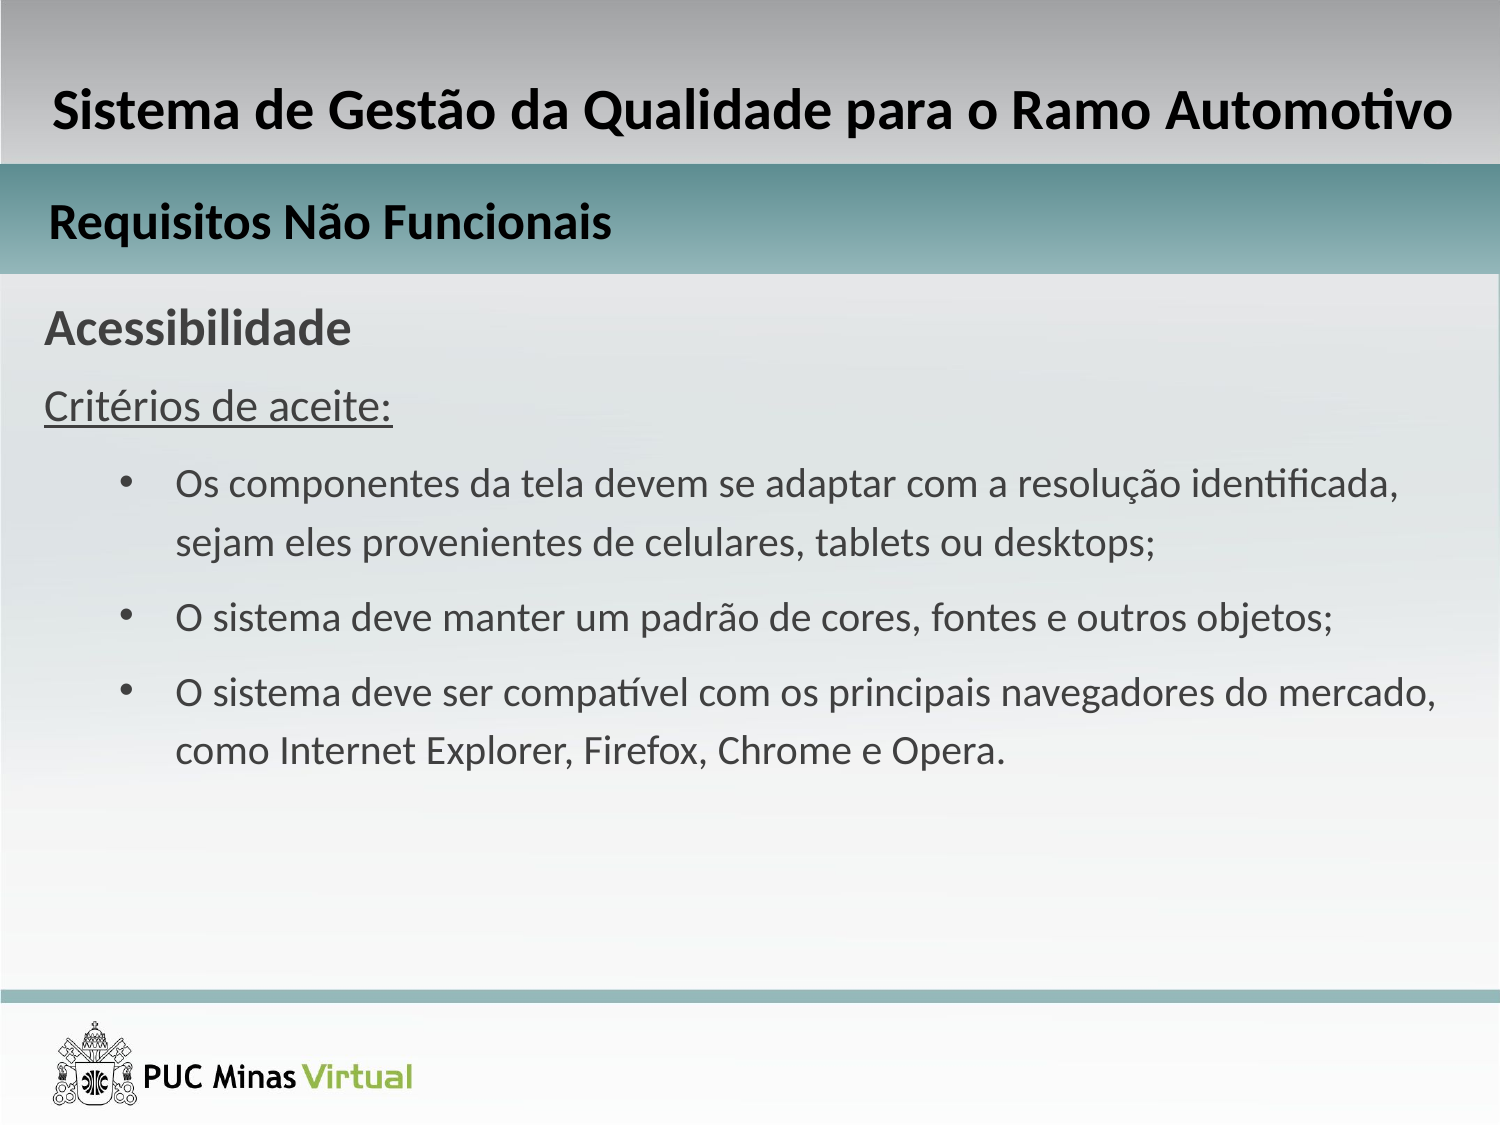

Sistema de Gestão da Qualidade para o Ramo Automotivo

Requisitos Não Funcionais
Acessibilidade
Critérios de aceite:
Os componentes da tela devem se adaptar com a resolução identificada, sejam eles provenientes de celulares, tablets ou desktops;
O sistema deve manter um padrão de cores, fontes e outros objetos;
O sistema deve ser compatível com os principais navegadores do mercado, como Internet Explorer, Firefox, Chrome e Opera.